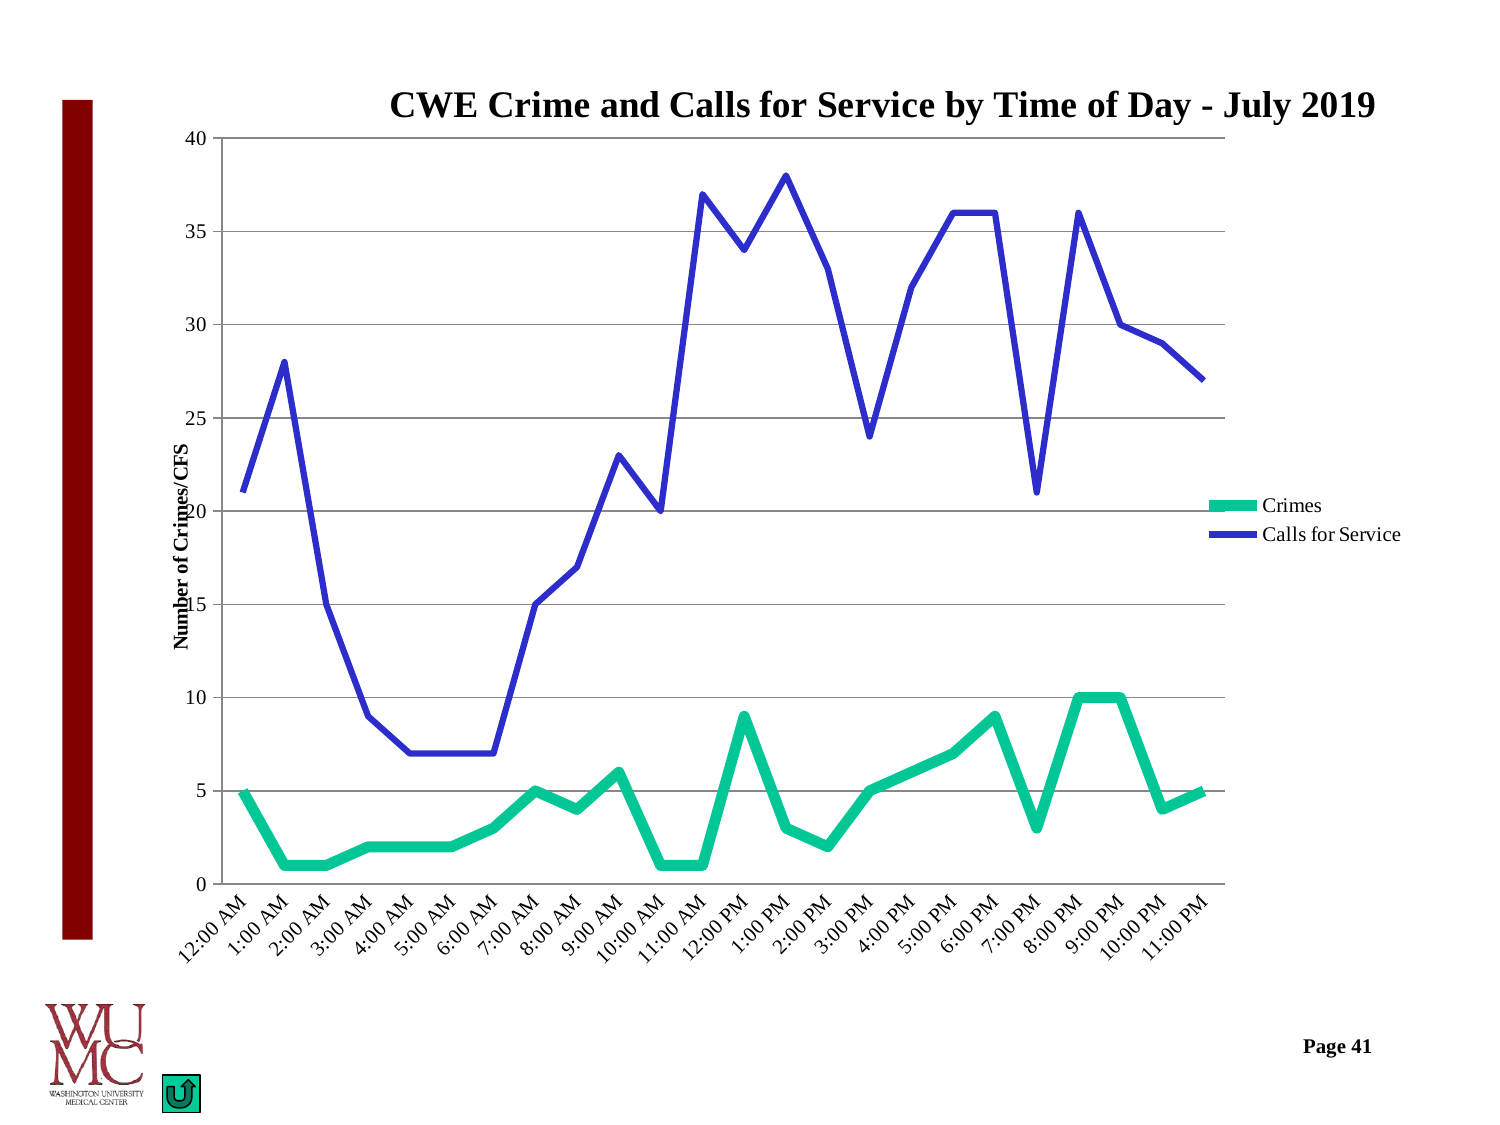

### Chart: CWE Crime and Calls for Service by Time of Day - July 2019

| Category |  |  |
|---|---|---|
| 0 | 5.0 | 21.0 |
| 4.1666666666666699E-2 | 1.0 | 28.0 |
| 8.3333333333333301E-2 | 1.0 | 15.0 |
| 0.125 | 2.0 | 9.0 |
| 0.16666666666666699 | 2.0 | 7.0 |
| 0.20833333333333301 | 2.0 | 7.0 |
| 0.25 | 3.0 | 7.0 |
| 0.29166666666666702 | 5.0 | 15.0 |
| 0.33333333333333298 | 4.0 | 17.0 |
| 0.375 | 6.0 | 23.0 |
| 0.41666666666666702 | 1.0 | 20.0 |
| 0.45833333333333298 | 1.0 | 37.0 |
| 0.5 | 9.0 | 34.0 |
| 0.54166666666666696 | 3.0 | 38.0 |
| 0.58333333333333304 | 2.0 | 33.0 |
| 0.625 | 5.0 | 24.0 |
| 0.66666666666666696 | 6.0 | 32.0 |
| 0.70833333333333304 | 7.0 | 36.0 |
| 0.75 | 9.0 | 36.0 |
| 0.79166666666666696 | 3.0 | 21.0 |
| 0.83333333333333304 | 10.0 | 36.0 |
| 0.875 | 10.0 | 30.0 |
| 0.91666666666666696 | 4.0 | 29.0 |
| 0.95833333333333304 | 5.0 | 27.0 |
Page 41